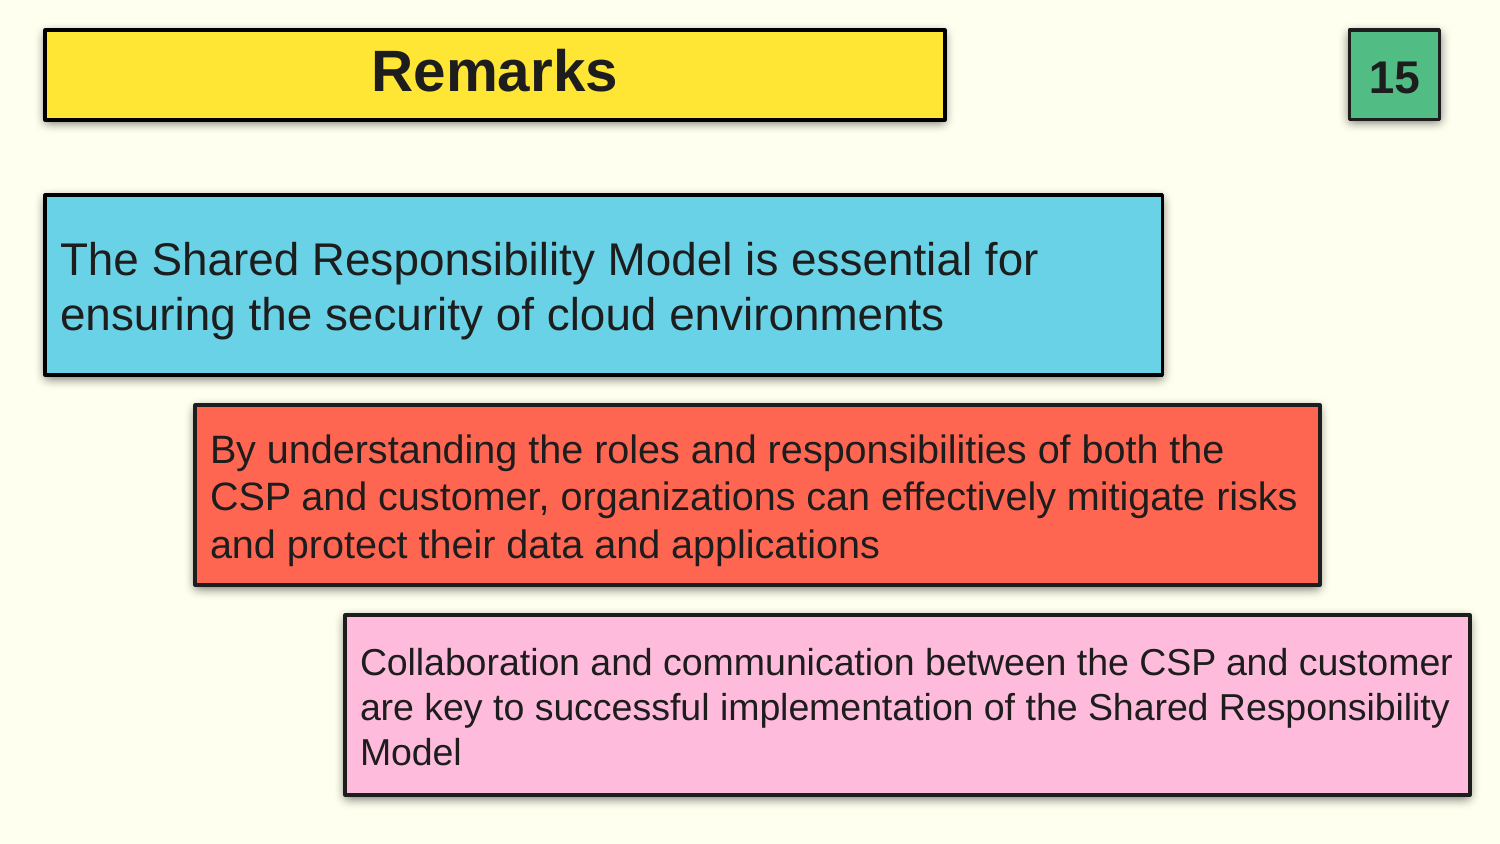

# Remarks
The Shared Responsibility Model is essential for ensuring the security of cloud environments
By understanding the roles and responsibilities of both the CSP and customer, organizations can effectively mitigate risks and protect their data and applications
Collaboration and communication between the CSP and customer are key to successful implementation of the Shared Responsibility Model